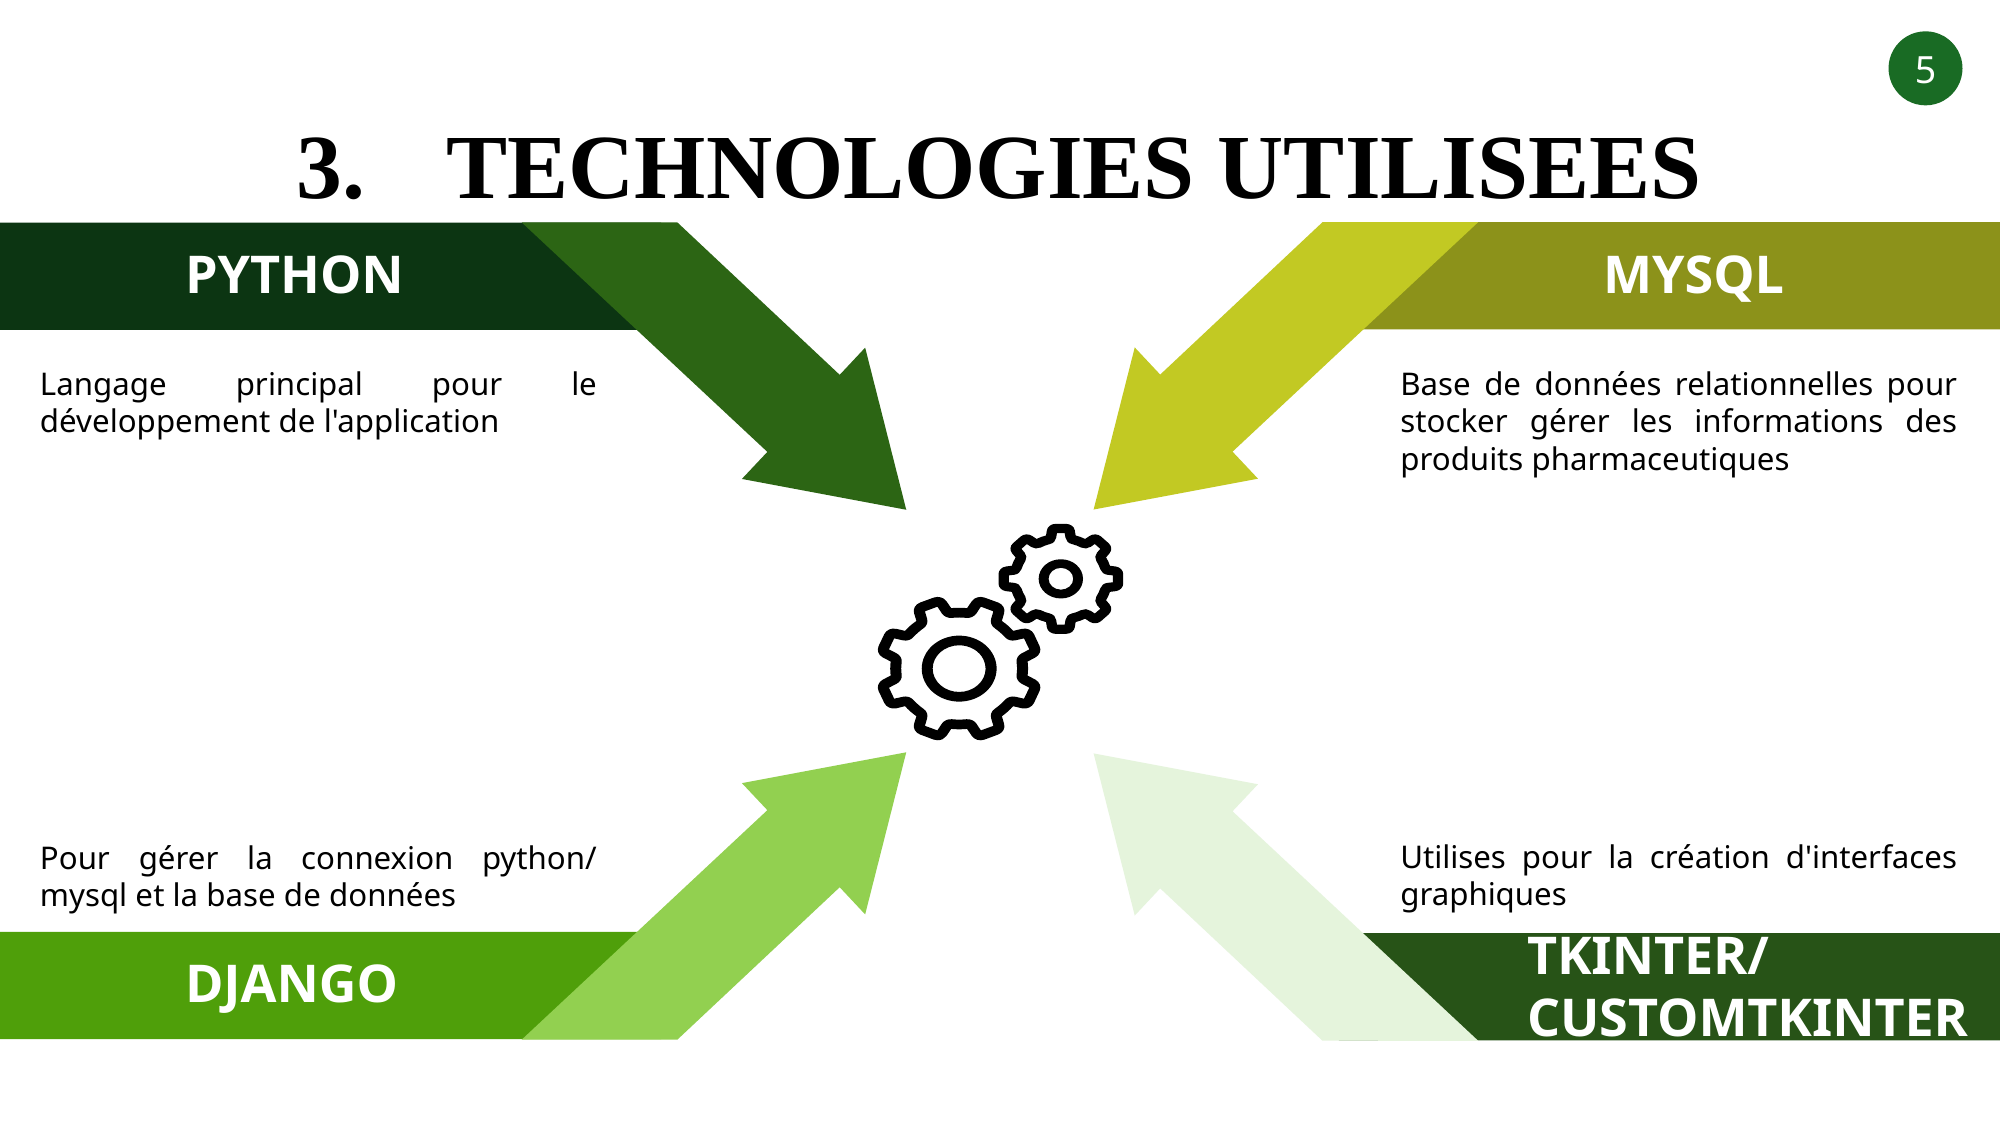

5
# 3.	TECHNOLOGIES UTILISEES

PYTHON
MYSQL
Langage principal pour le développement de l'application
Base de données relationnelles pour stocker gérer les informations des produits pharmaceutiques

Utilises pour la création d'interfaces graphiques
Pour gérer la connexion python/ mysql et la base de données
TKINTER/ CUSTOMTKINTER
DJANGO